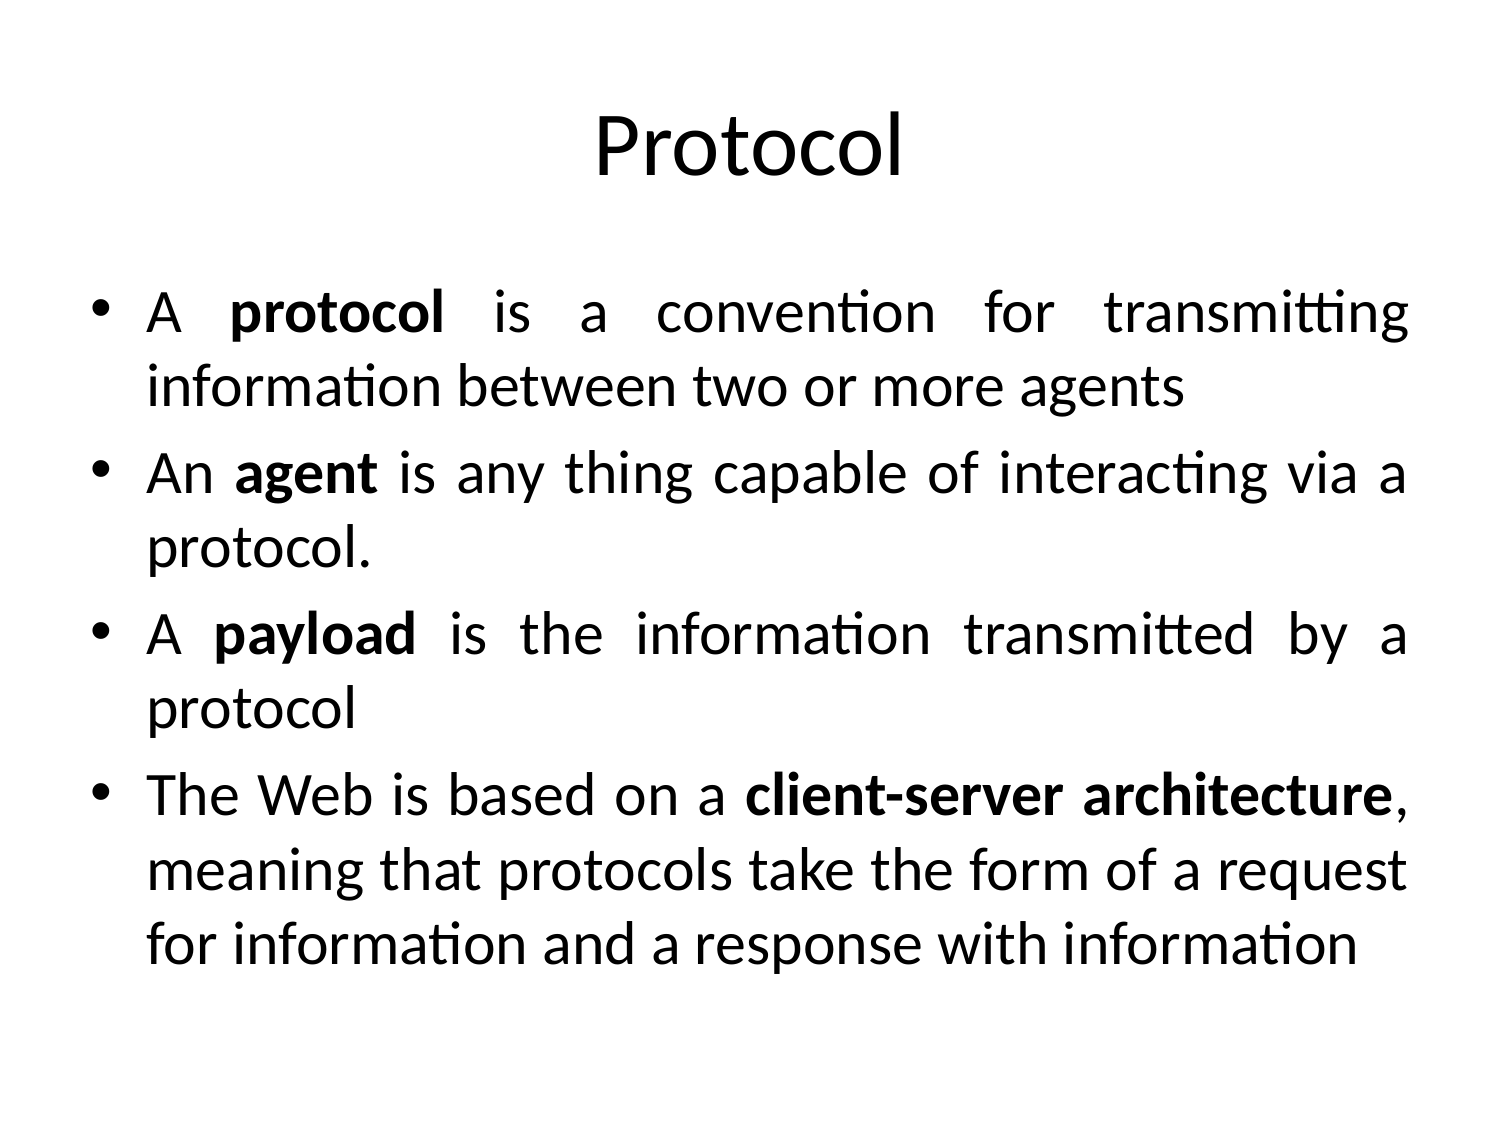

# Protocol
A protocol is a convention for transmitting information between two or more agents
An agent is any thing capable of interacting via a protocol.
A payload is the information transmitted by a protocol
The Web is based on a client-server architecture, meaning that protocols take the form of a request for information and a response with information